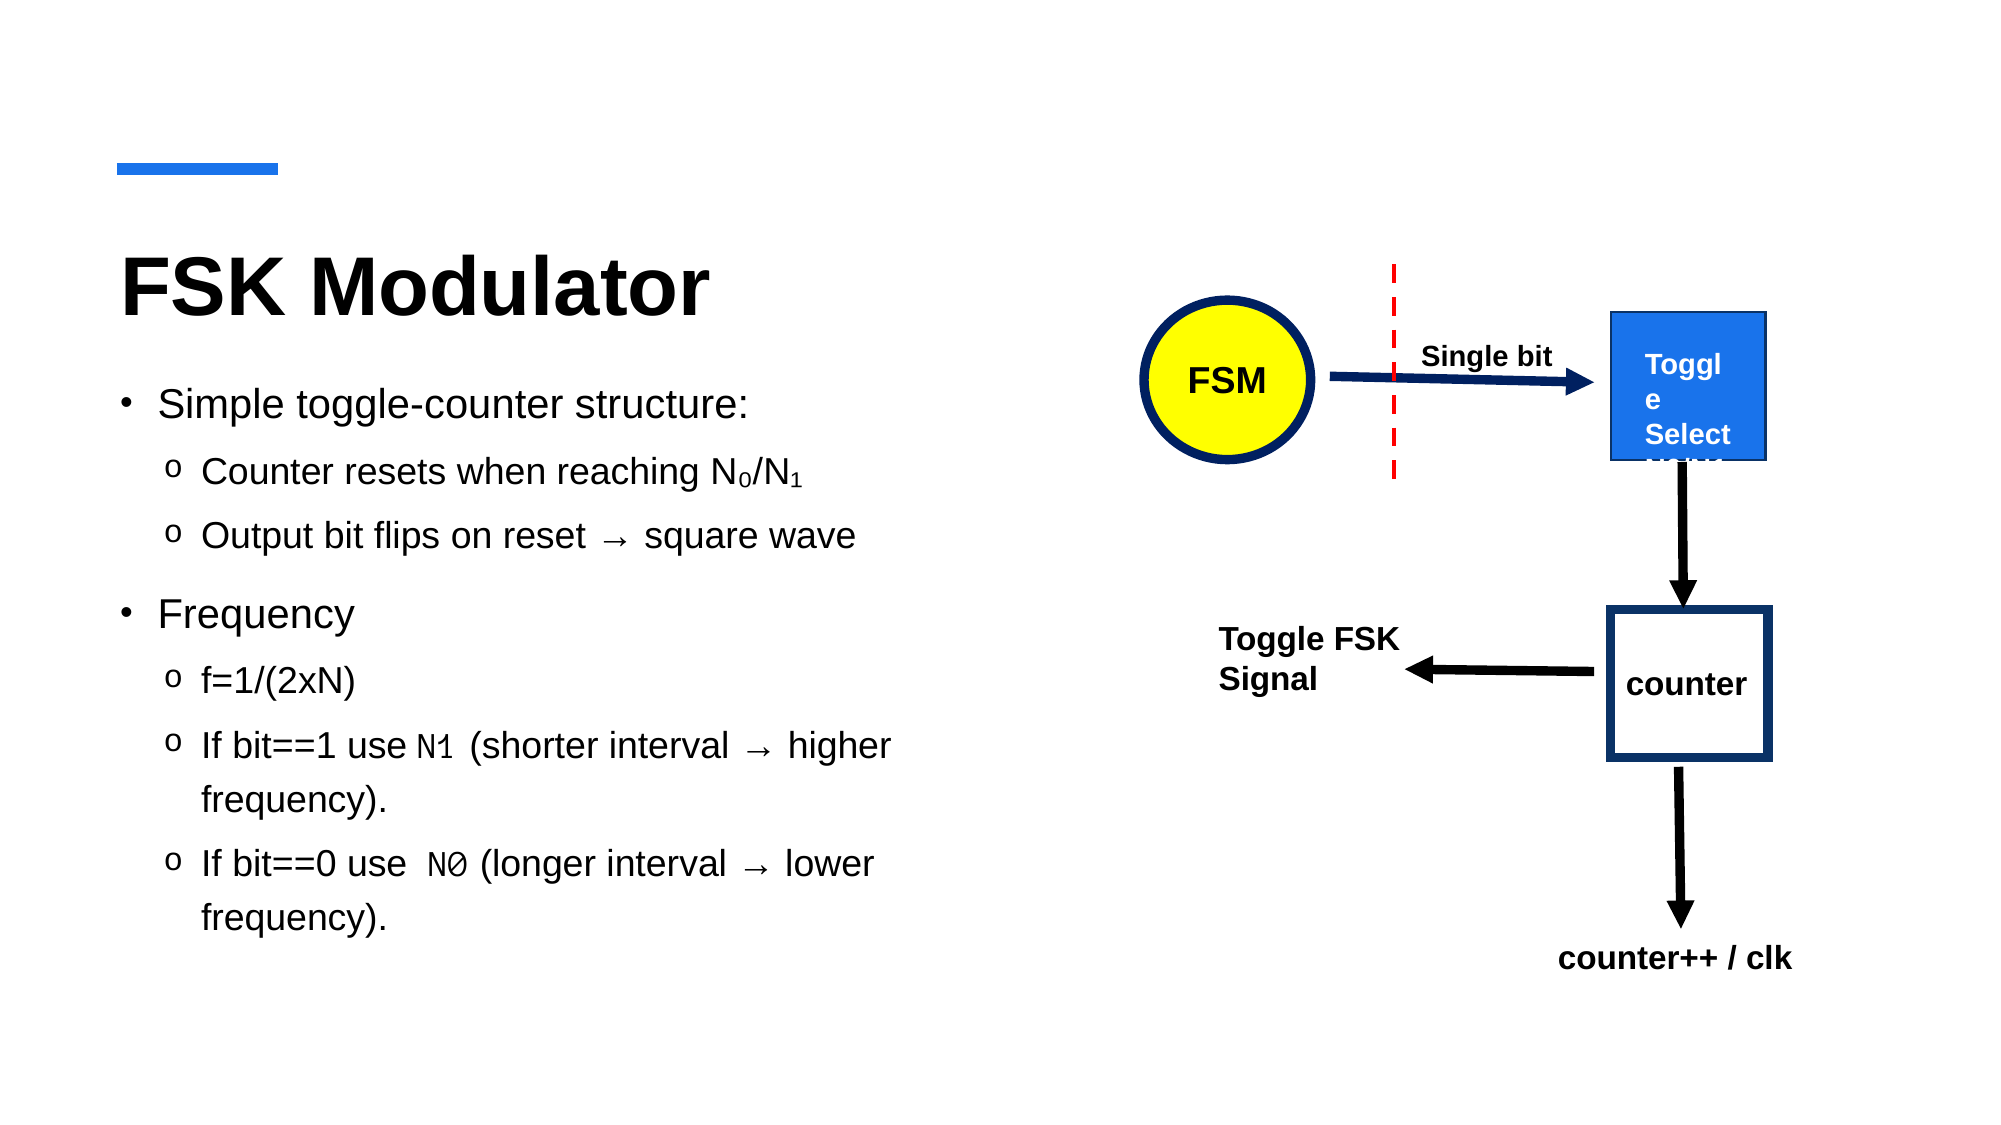

# FSK Modulator

Single bit
Toggle
Select
N0/N1
FSM
Simple toggle-counter structure:
Counter resets when reaching N₀/N₁
Output bit flips on reset → square wave
Frequency
f=1/(2xN)
If bit==1 use N1 (shorter interval → higher frequency).
If bit==0 use  N0 (longer interval → lower frequency).

Toggle FSK Signal

counter
counter++ / clk